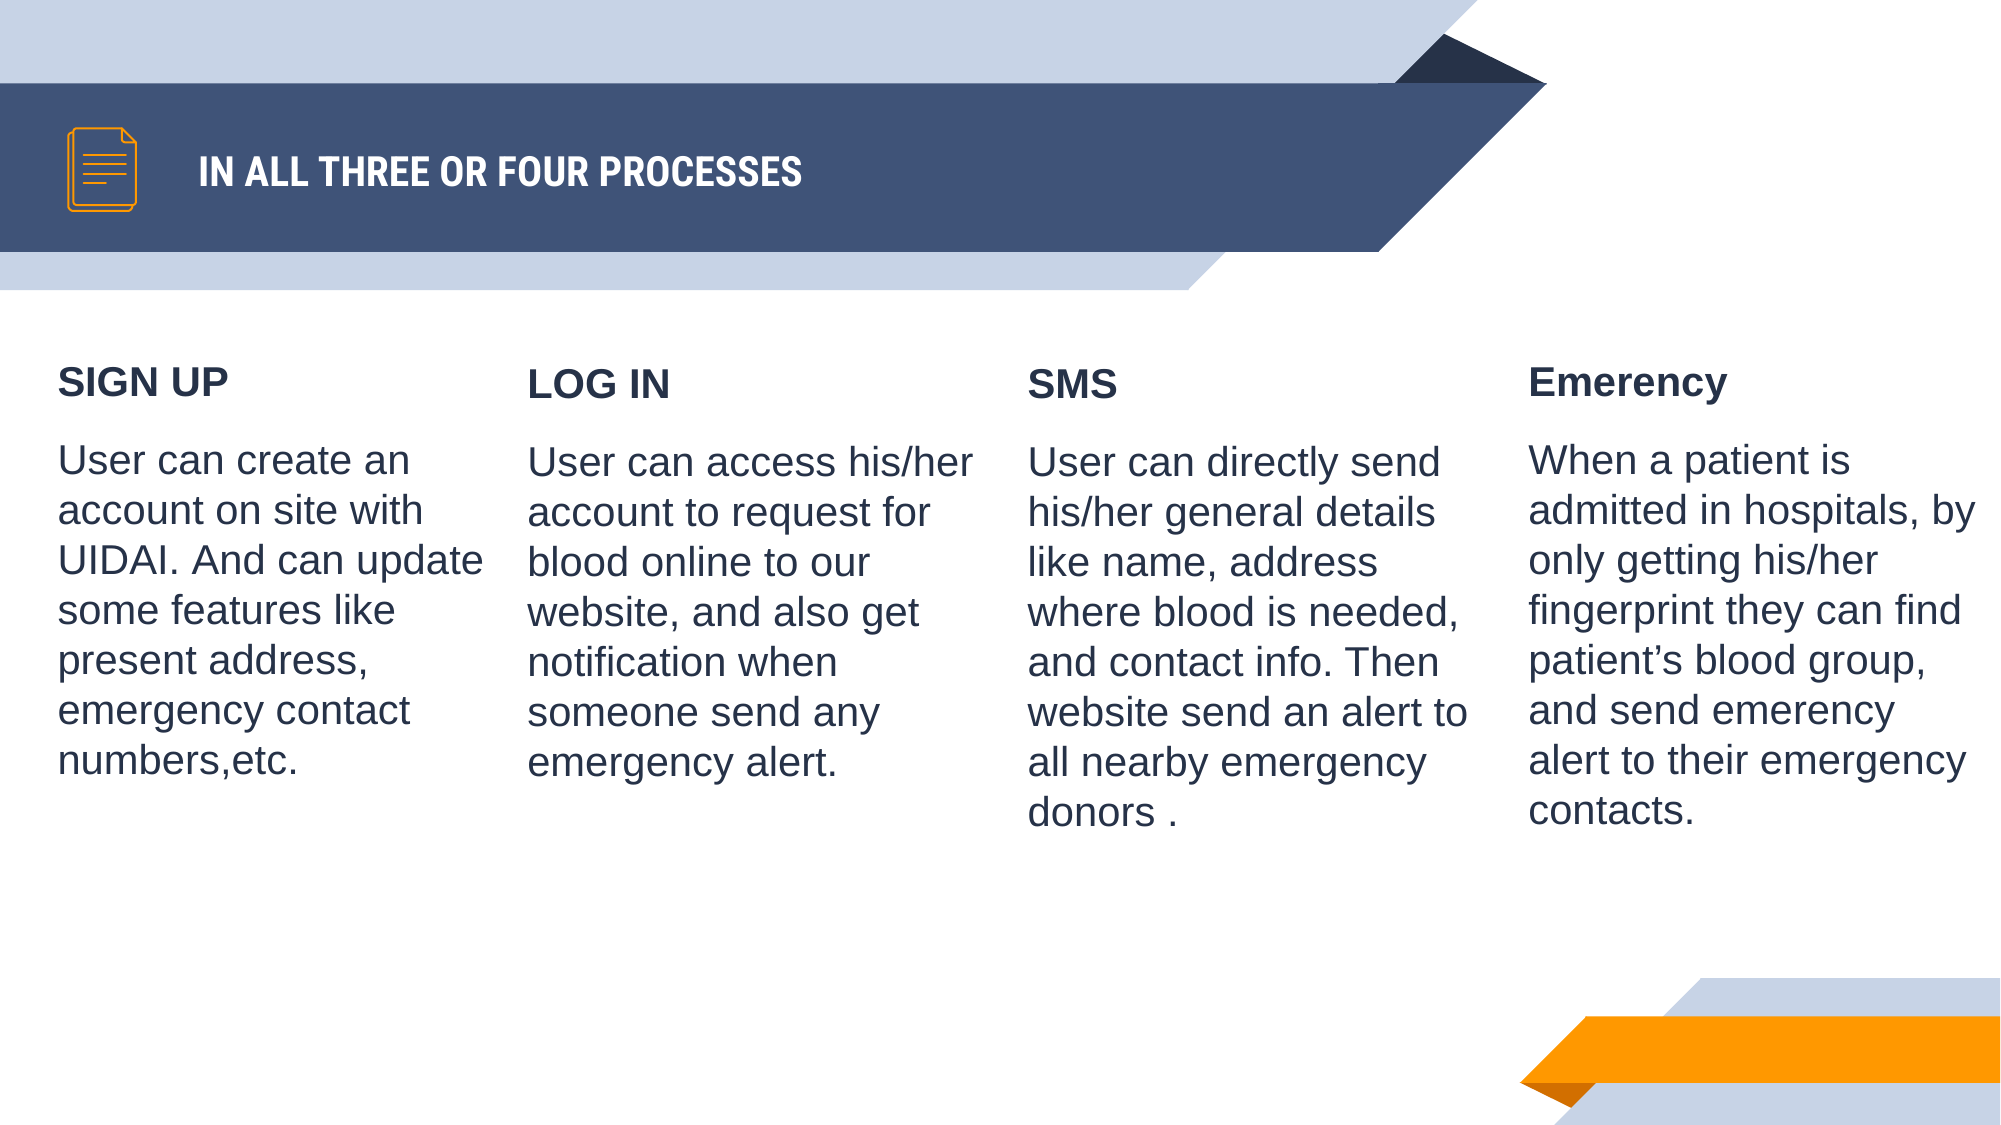

# IN ALL THREE OR FOUR PROCESSES

SIGN UP
User can create an account on site with UIDAI. And can update some features like present address, emergency contact numbers,etc.
Emerency
When a patient is admitted in hospitals, by only getting his/her fingerprint they can find patient’s blood group, and send emerency alert to their emergency contacts.

LOG IN
User can access his/her account to request for blood online to our website, and also get notification when someone send any emergency alert.
SMS
User can directly send his/her general details like name, address where blood is needed, and contact info. Then website send an alert to all nearby emergency donors .